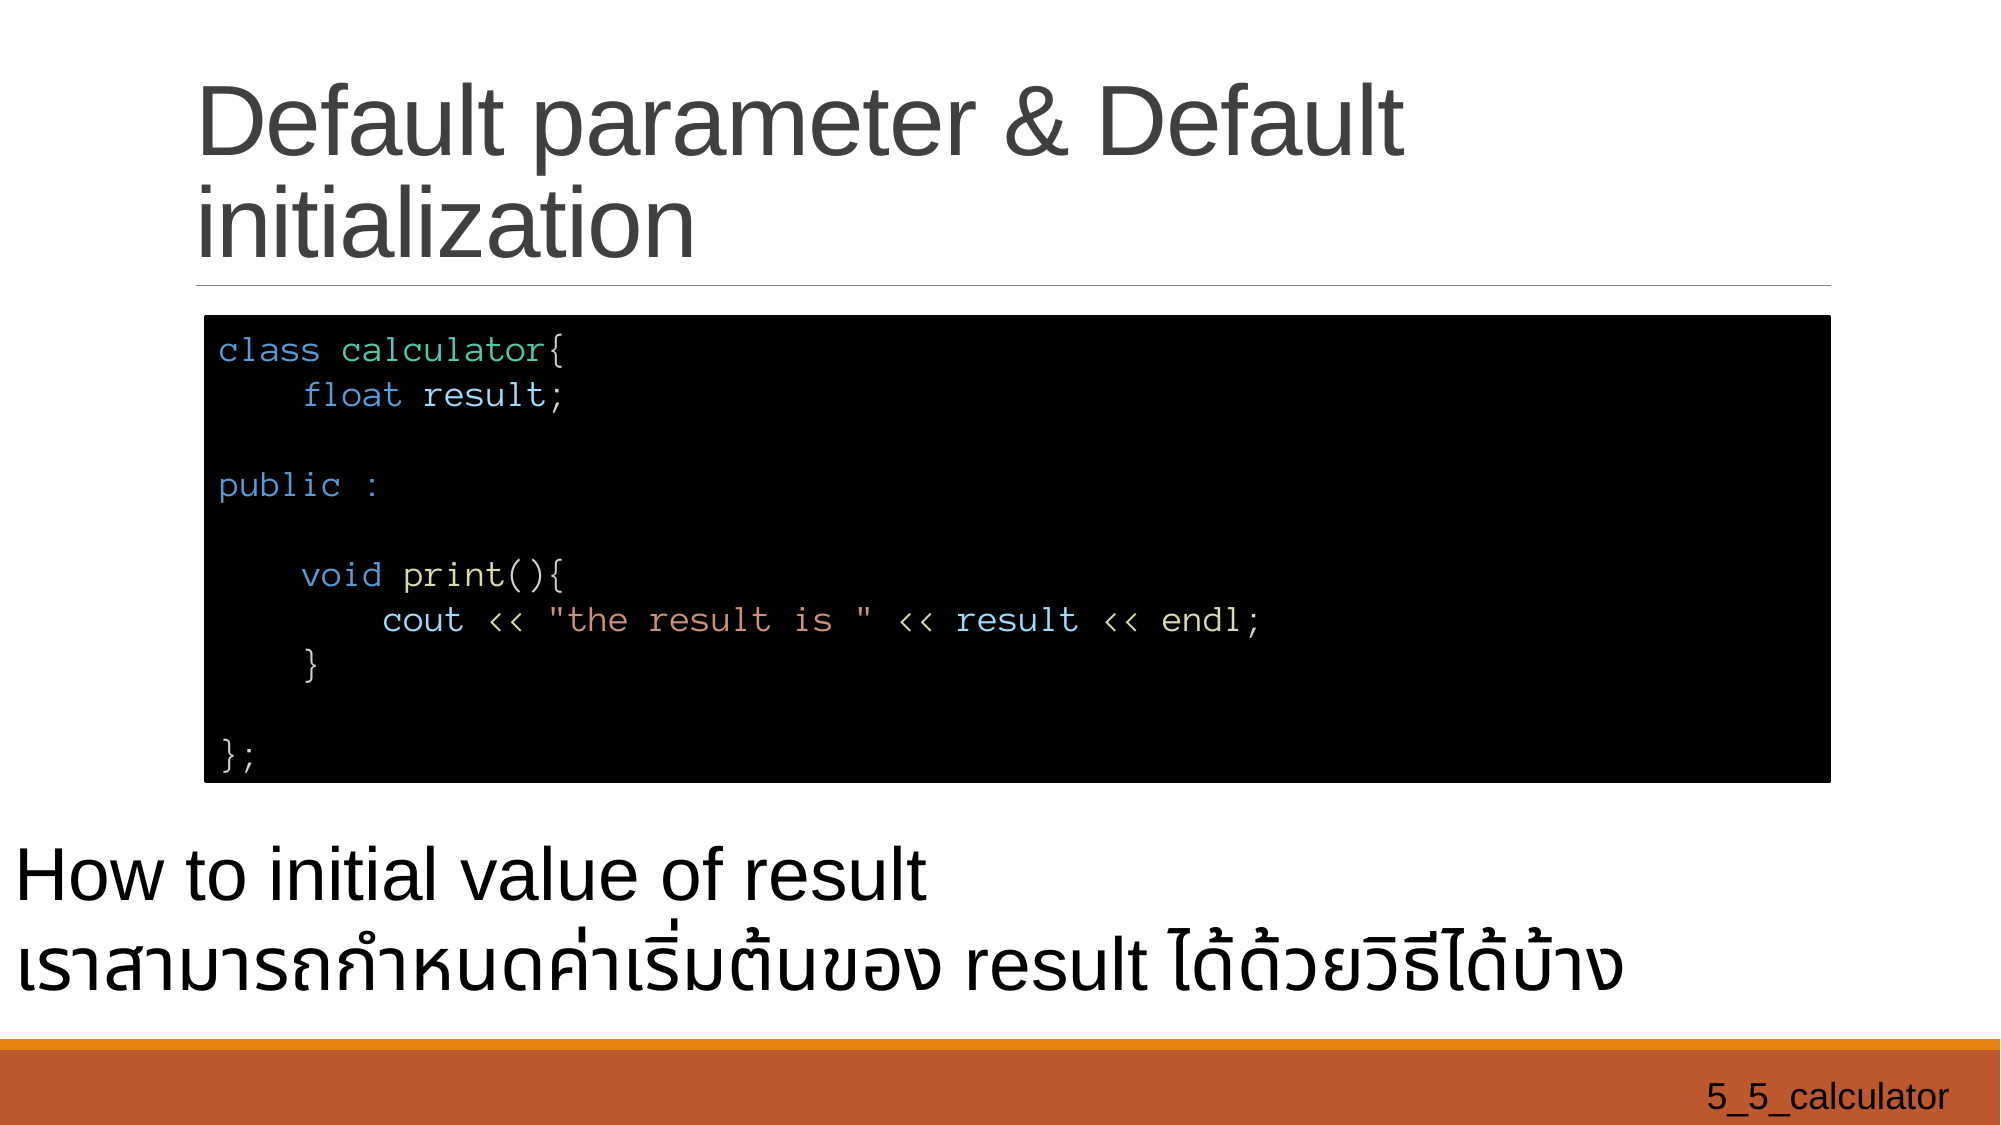

# Default parameter & Default initialization
class calculator{
    float result;
public :
    void print(){
        cout << "the result is " << result << endl;
    }
};
How to initial value of result
เราสามารถกำหนดค่าเริ่มต้นของ result ได้ด้วยวิธีได้บ้าง
5_5_calculator_class